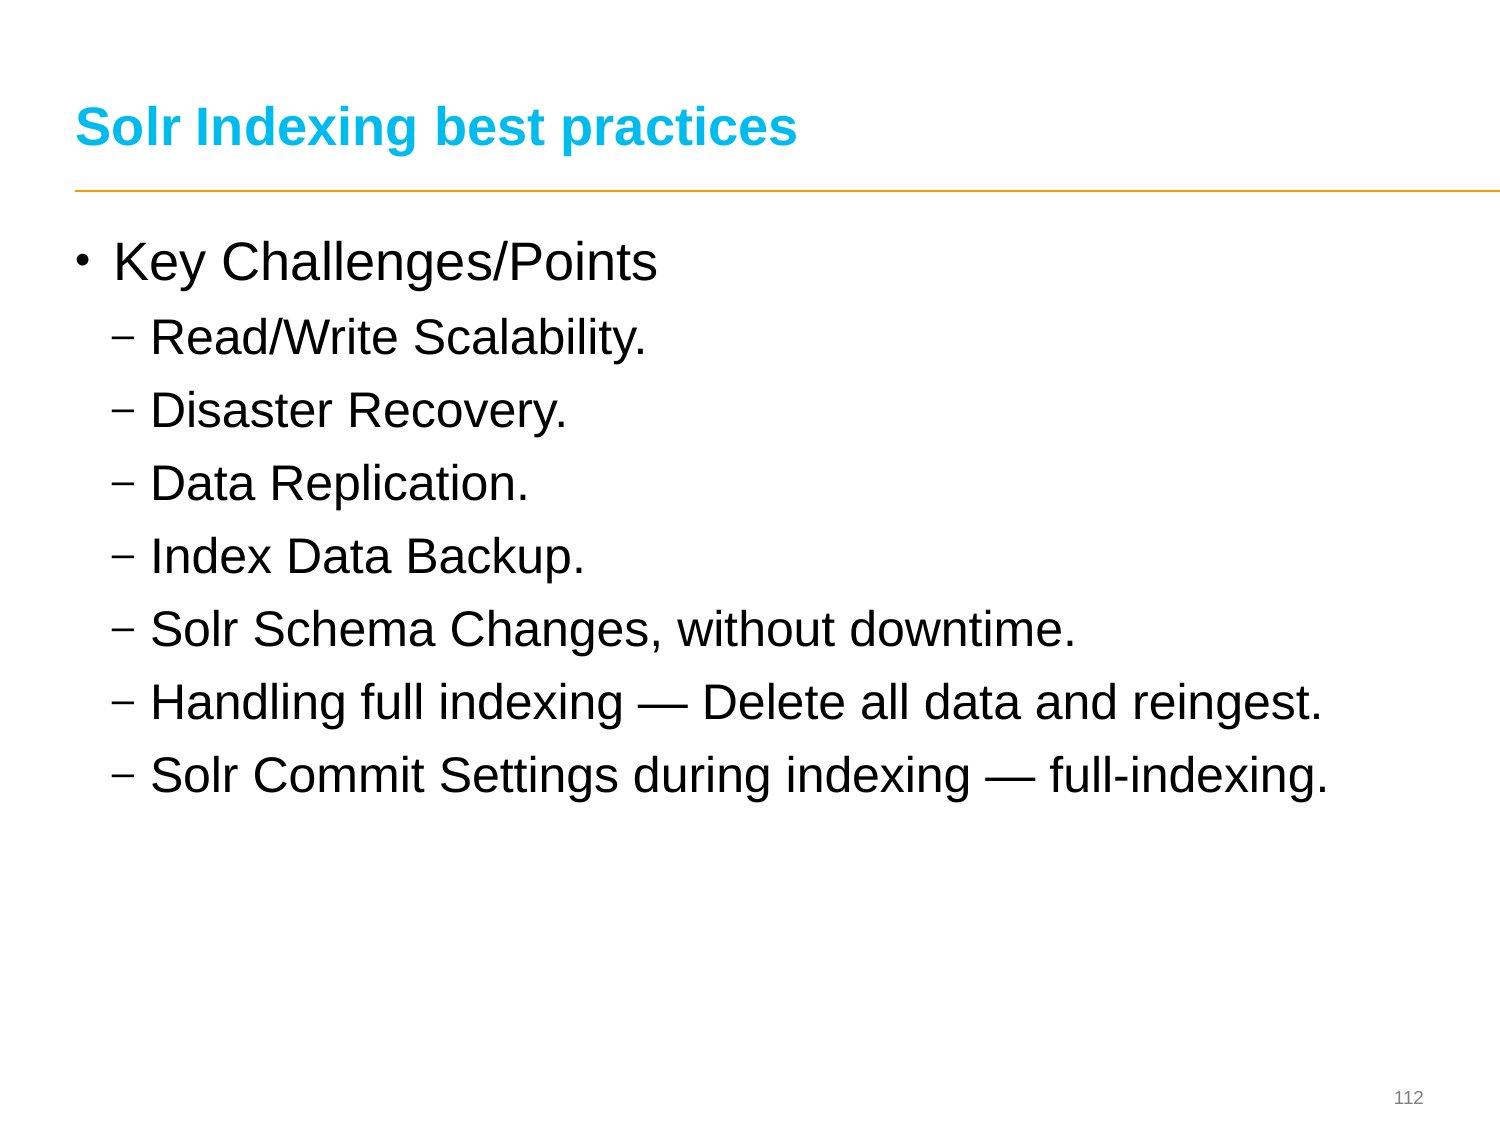

# Solr Indexing best practices
Key Challenges/Points
Read/Write Scalability.
Disaster Recovery.
Data Replication.
Index Data Backup.
Solr Schema Changes, without downtime.
Handling full indexing — Delete all data and reingest.
Solr Commit Settings during indexing — full-indexing.